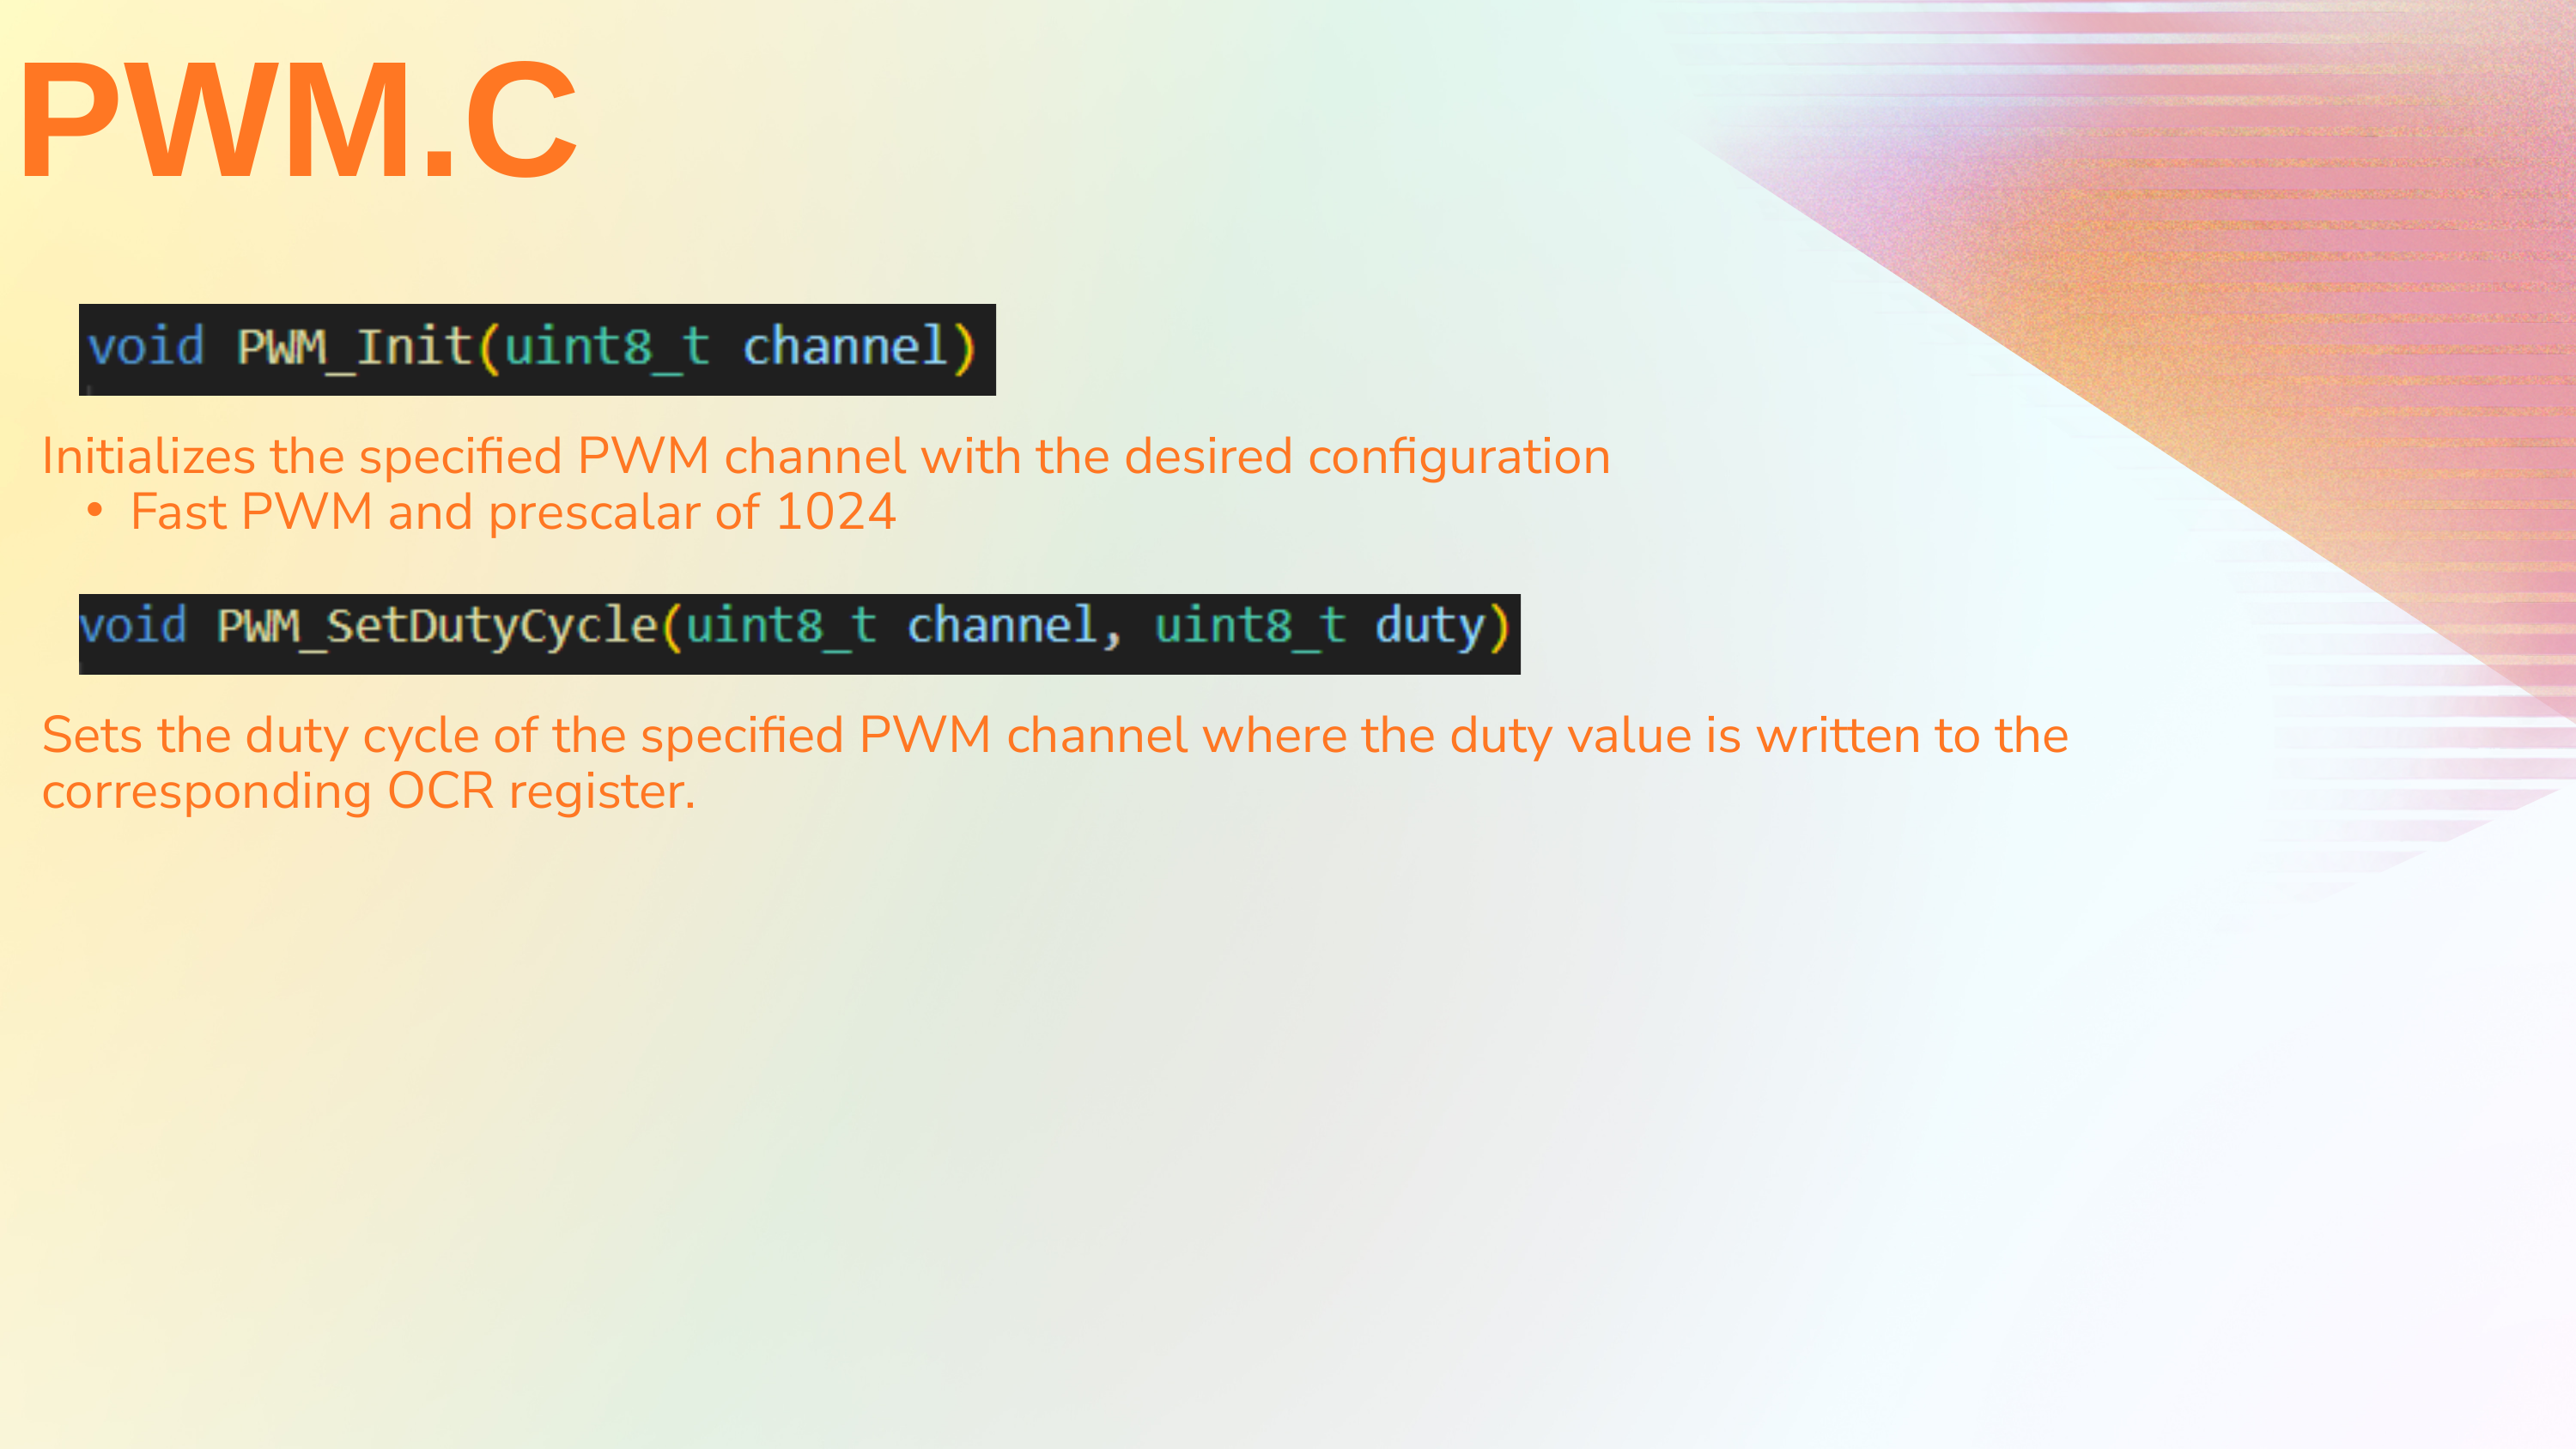

PWM.C

Initializes the specified PWM channel with the desired configuration
Fast PWM and prescalar of 1024

Sets the duty cycle of the specified PWM channel where the duty value is written to the corresponding OCR register.